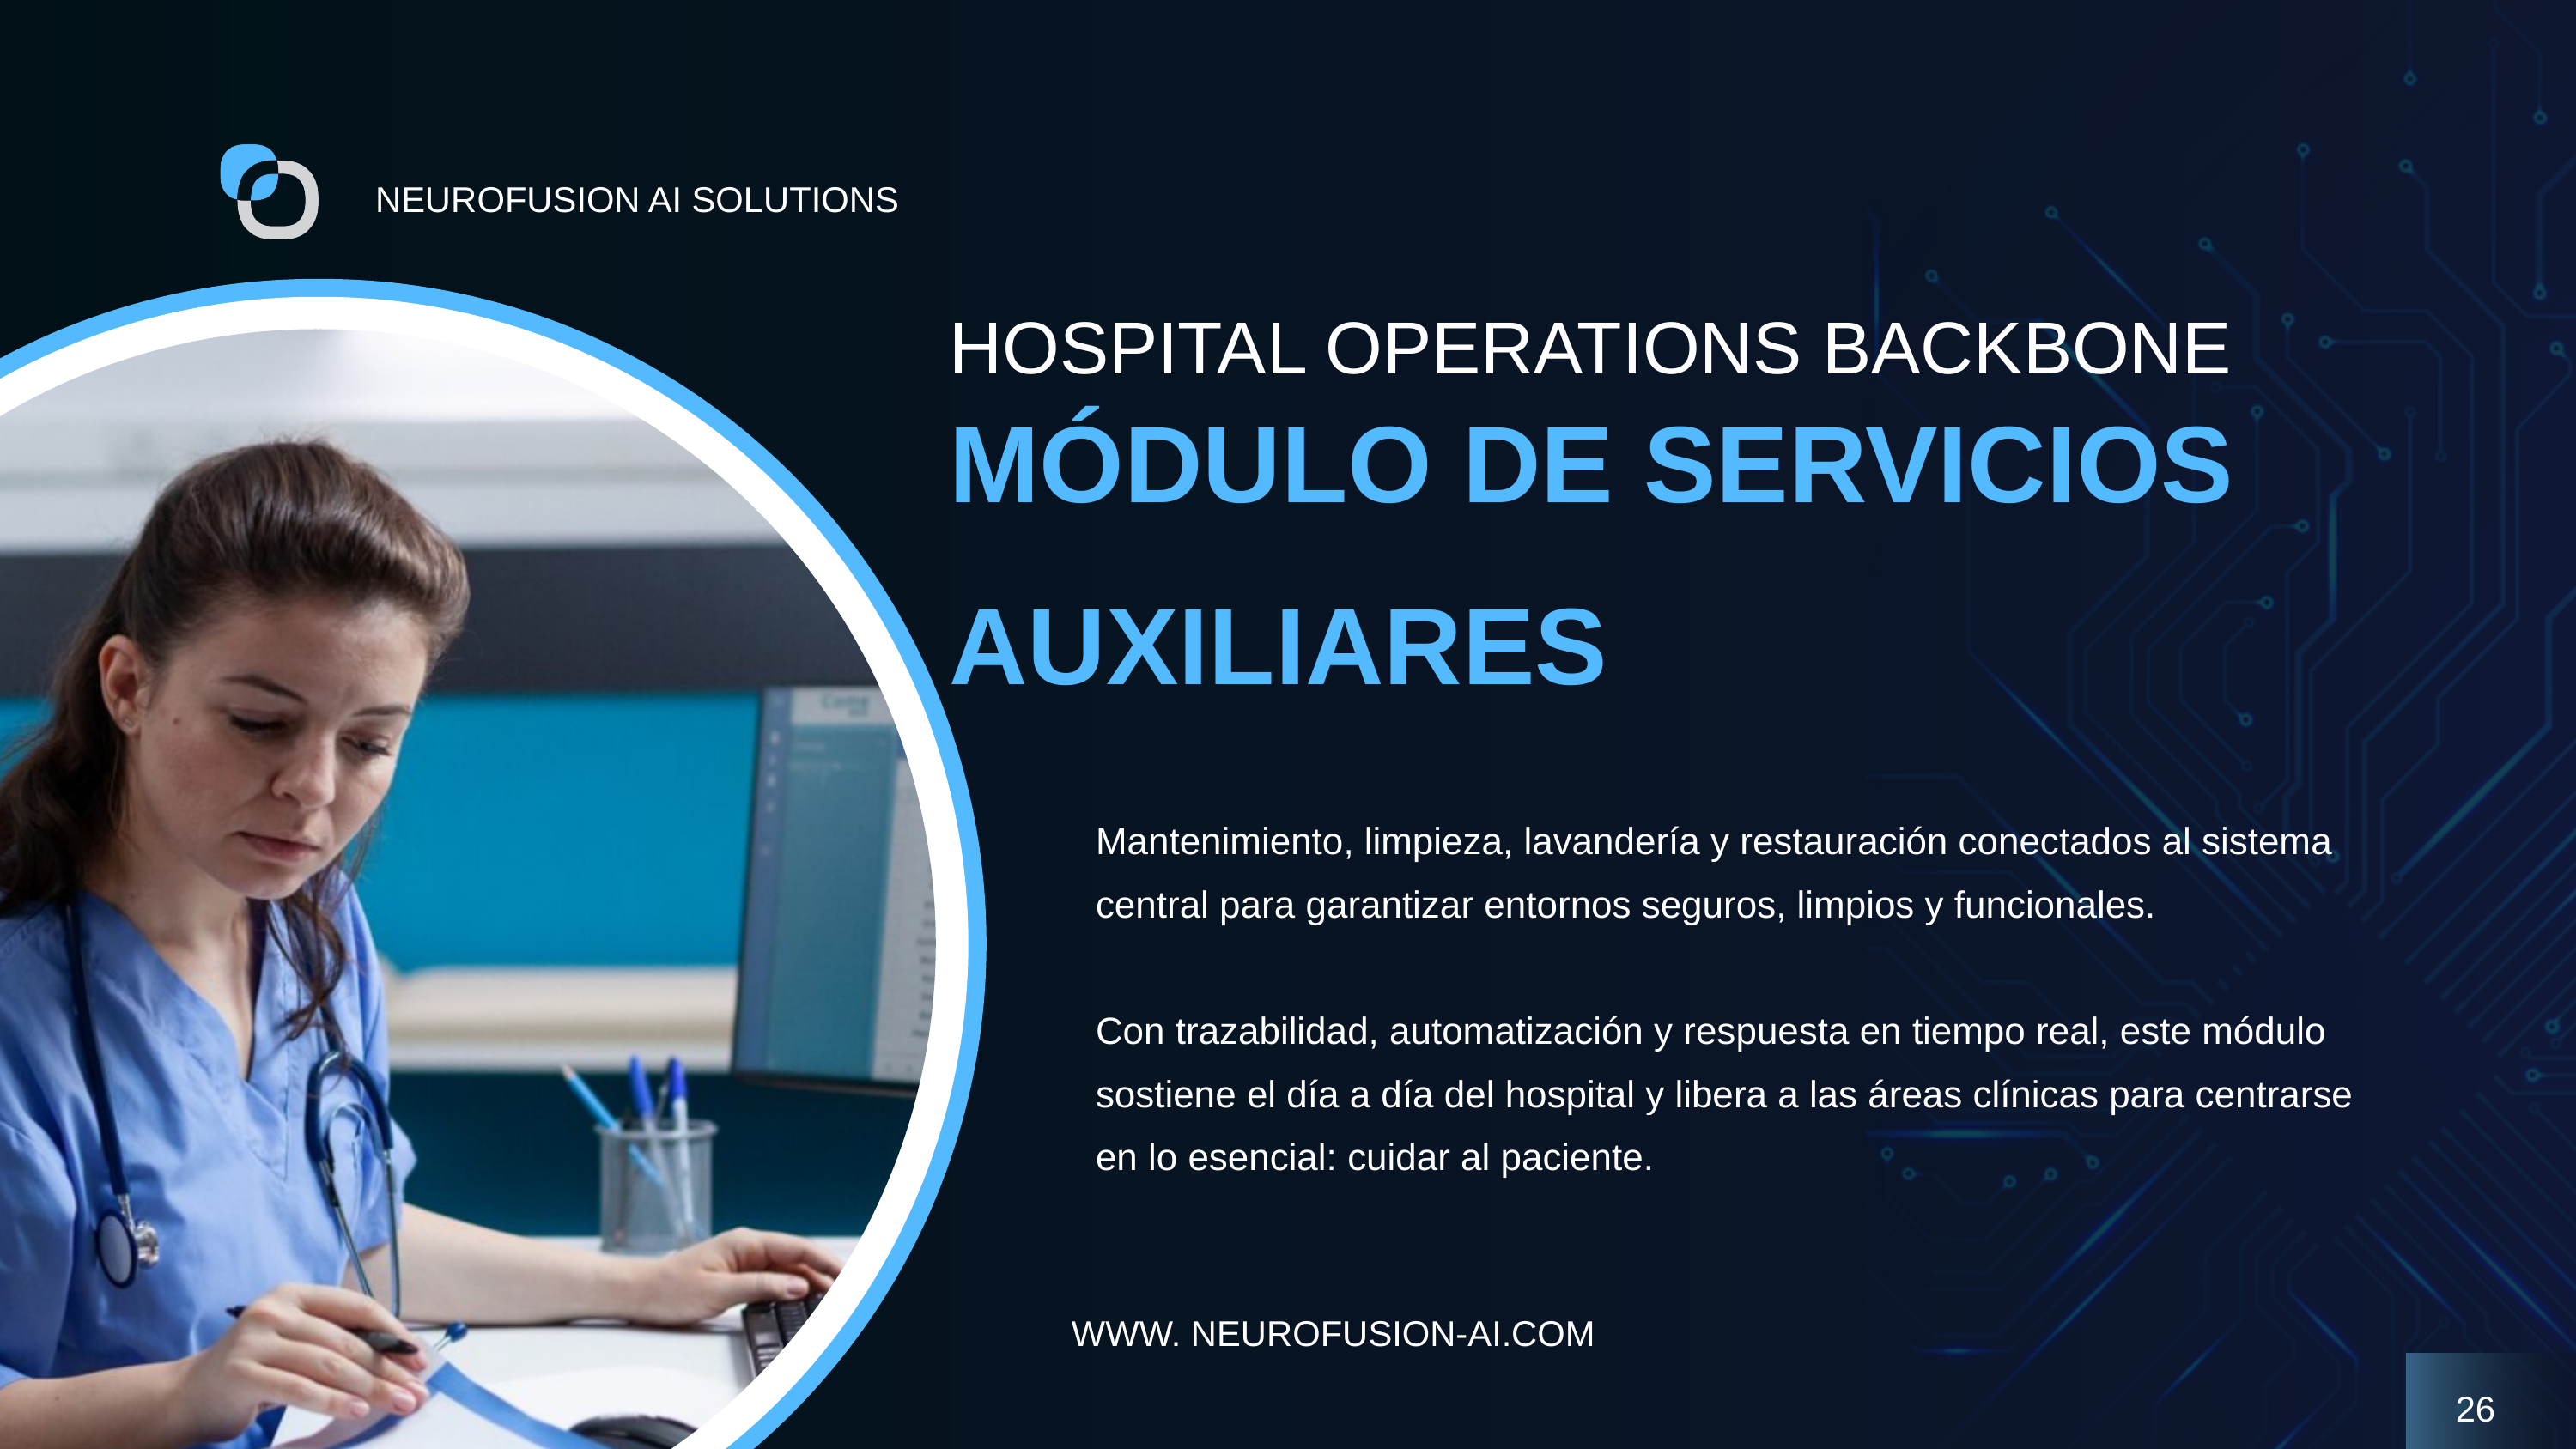

NEUROFUSION AI SOLUTIONS
HOSPITAL OPERATIONS BACKBONE

MÓDULO DE SERVICIOS AUXILIARES
Mantenimiento, limpieza, lavandería y restauración conectados al sistema central para garantizar entornos seguros, limpios y funcionales.

Con trazabilidad, automatización y respuesta en tiempo real, este módulo sostiene el día a día del hospital y libera a las áreas clínicas para centrarse en lo esencial: cuidar al paciente.

WWW. NEUROFUSION-AI.COM

26